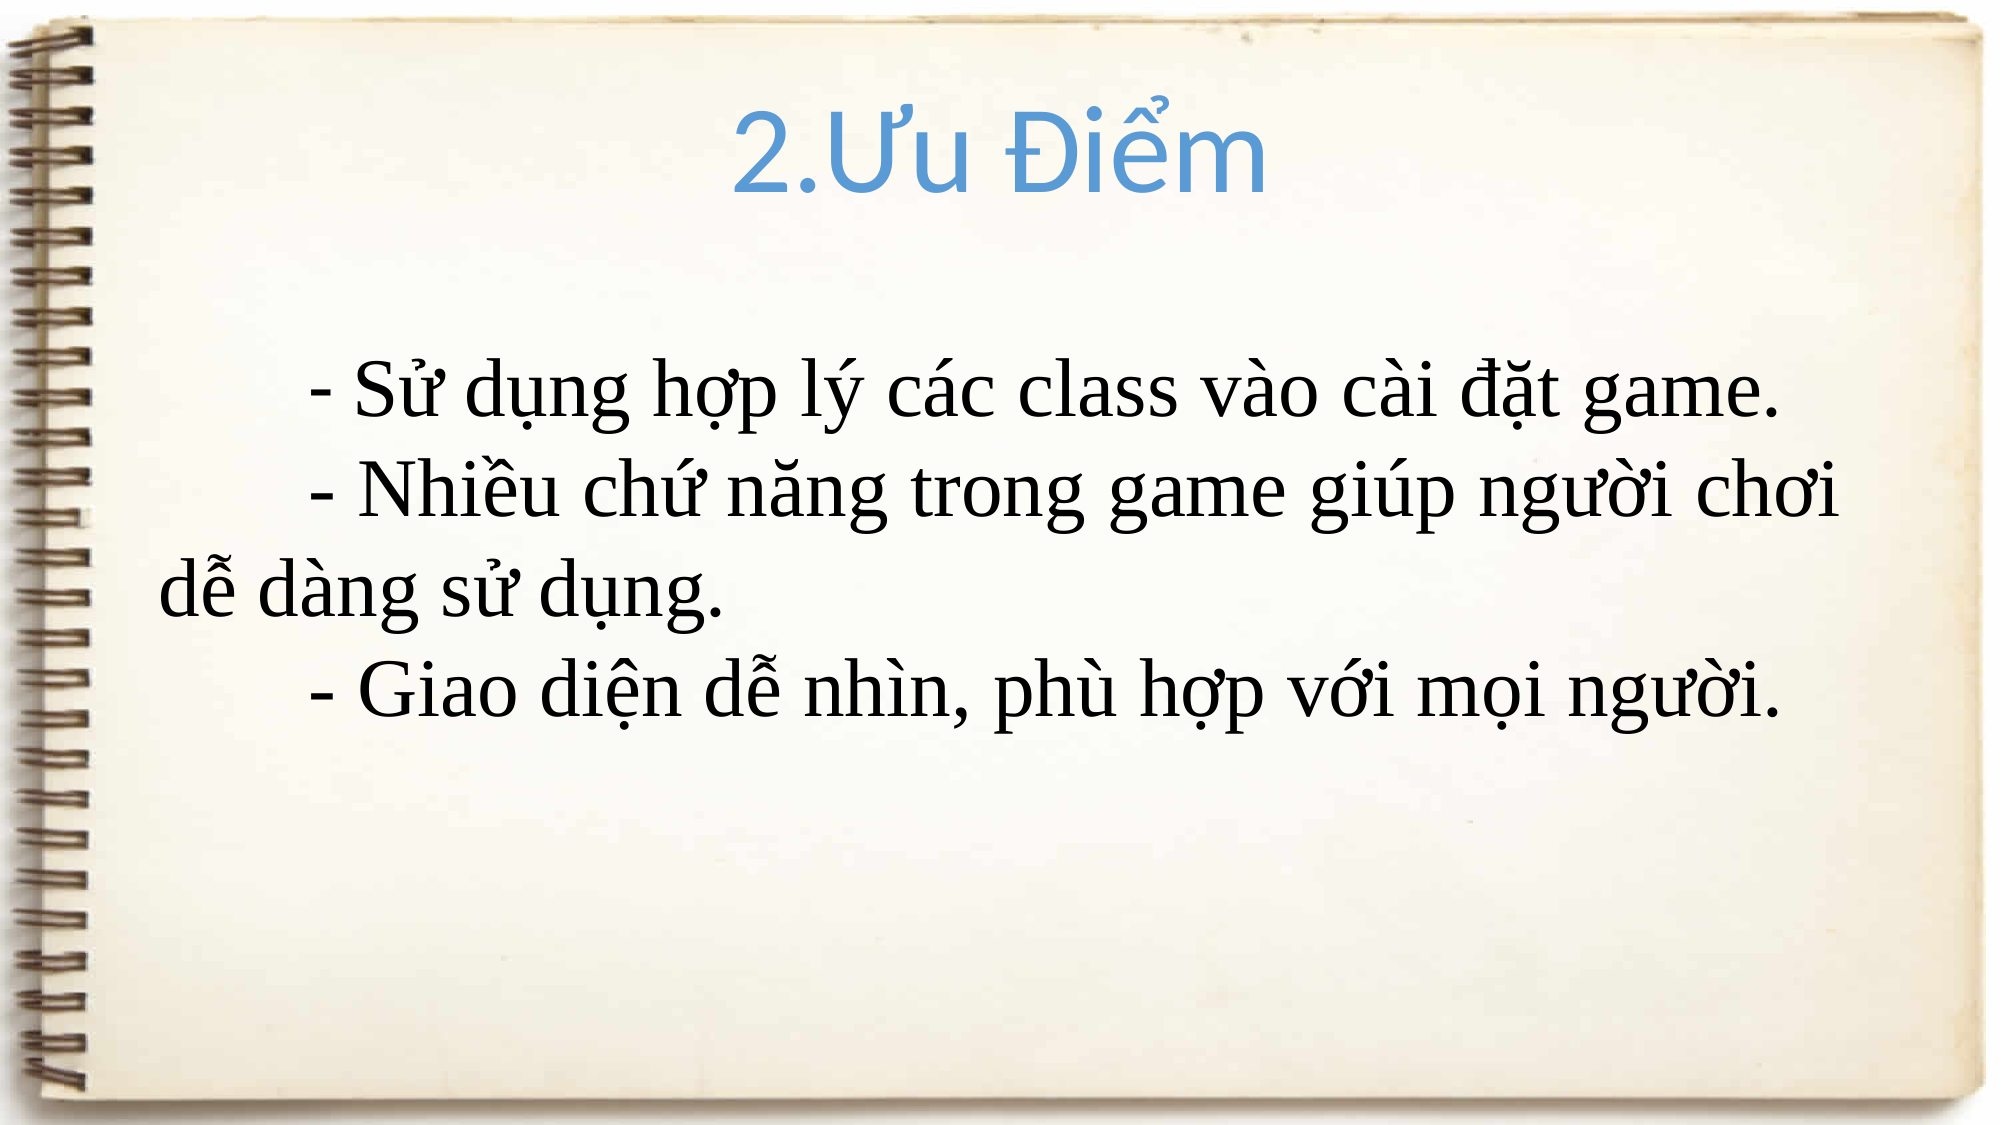

2.Ưu Điểm
	- Sử dụng hợp lý các class vào cài đặt game.
	- Nhiều chứ năng trong game giúp người chơi dễ dàng sử dụng.
	- Giao diện dễ nhìn, phù hợp với mọi người.